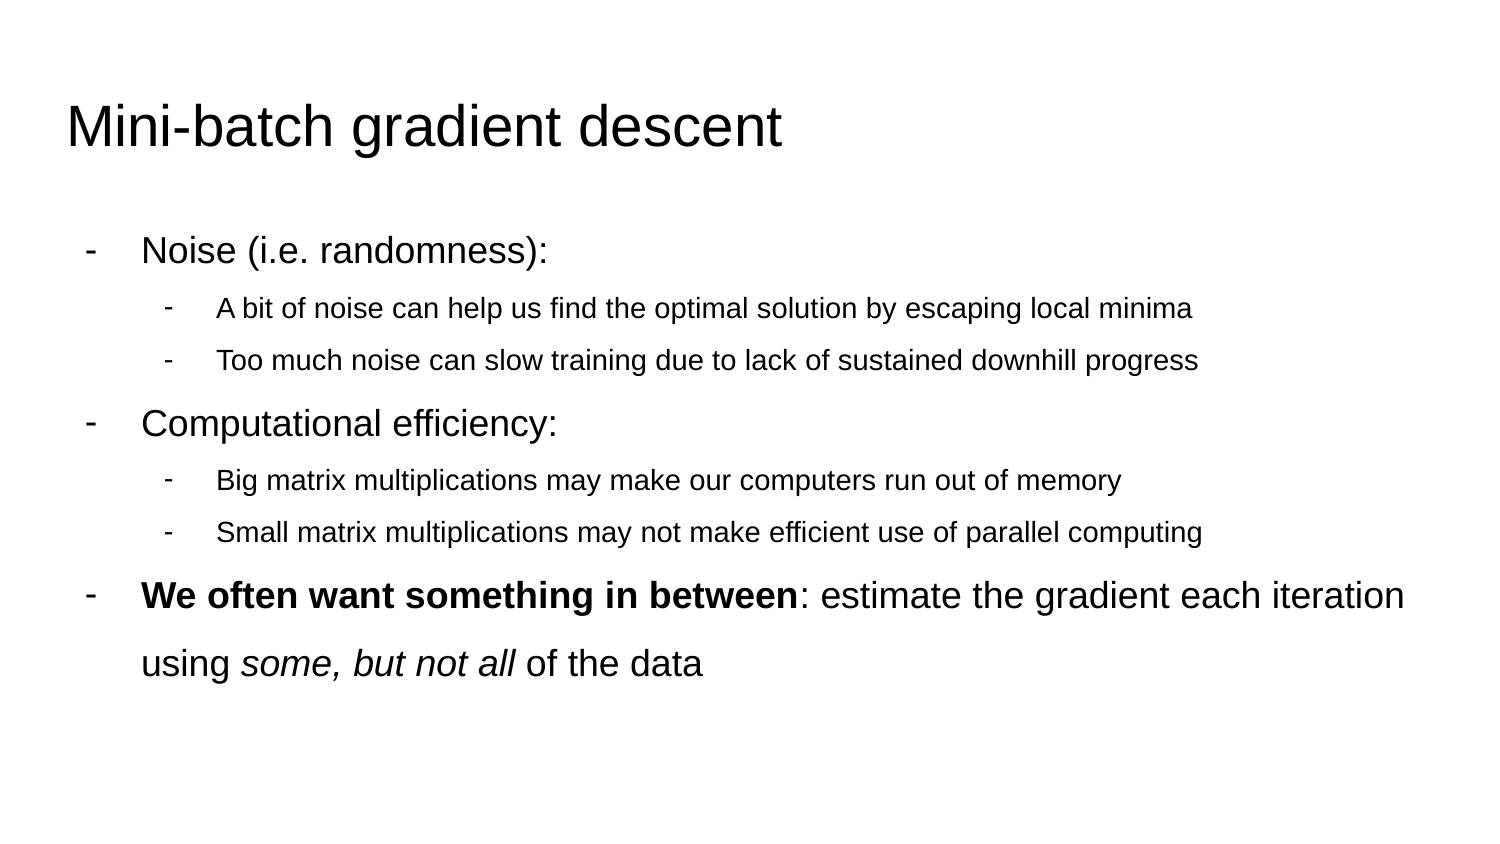

# Mini-batch gradient descent
Noise (i.e. randomness):
A bit of noise can help us find the optimal solution by escaping local minima
Too much noise can slow training due to lack of sustained downhill progress
Computational efficiency:
Big matrix multiplications may make our computers run out of memory
Small matrix multiplications may not make efficient use of parallel computing
We often want something in between: estimate the gradient each iteration using some, but not all of the data